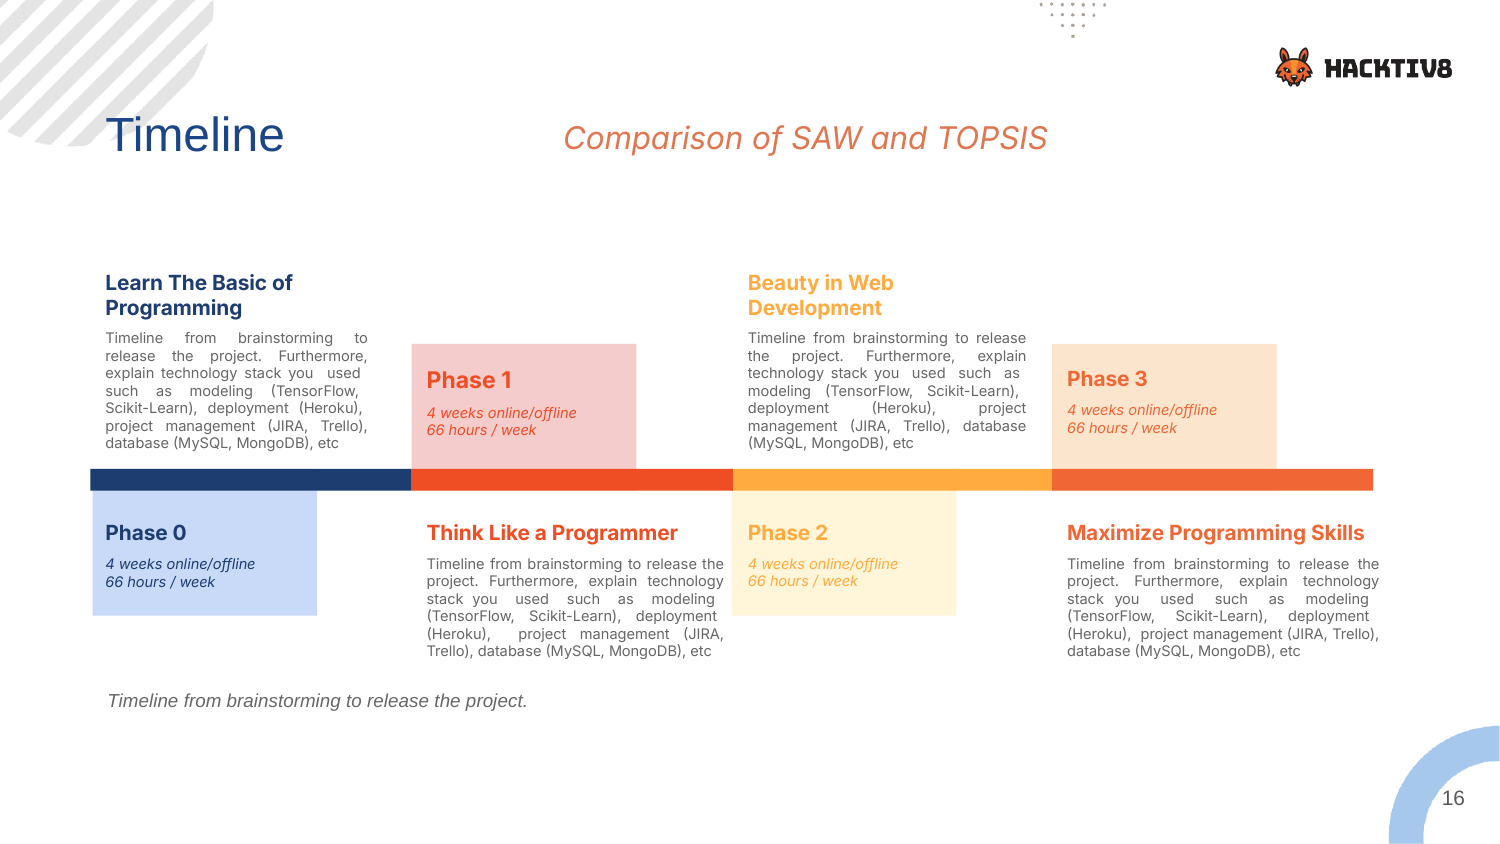

Timeline
Comparison of SAW and TOPSIS
Learn The Basic of Programming

Timeline from brainstorming to release the project. Furthermore, explain technology stack you  used  such  as  modeling  (TensorFlow,  Scikit-Learn),  deployment  (Heroku),  project management (JIRA, Trello), database (MySQL, MongoDB), etc
Beauty in Web Development

Timeline from brainstorming to release the project. Furthermore, explain technology stack you  used  such  as  modeling  (TensorFlow,  Scikit-Learn),  deployment  (Heroku),  project management (JIRA, Trello), database (MySQL, MongoDB), etc

Phase 1

4 weeks online/offline
66 hours / week
Phase 3

4 weeks online/offline
66 hours / week

Maximize Programming Skills

Timeline from brainstorming to release the project. Furthermore, explain technology stack you  used  such  as  modeling  (TensorFlow,  Scikit-Learn),  deployment  (Heroku),  project management (JIRA, Trello), database (MySQL, MongoDB), etc
Phase 0

4 weeks online/offline
66 hours / week

Think Like a Programmer

Timeline from brainstorming to release the project. Furthermore, explain technology stack you  used  such  as  modeling  (TensorFlow,  Scikit-Learn),  deployment  (Heroku),  project management (JIRA, Trello), database (MySQL, MongoDB), etc
Phase 2

4 weeks online/offline
66 hours / week
Timeline from brainstorming to release the project.
16